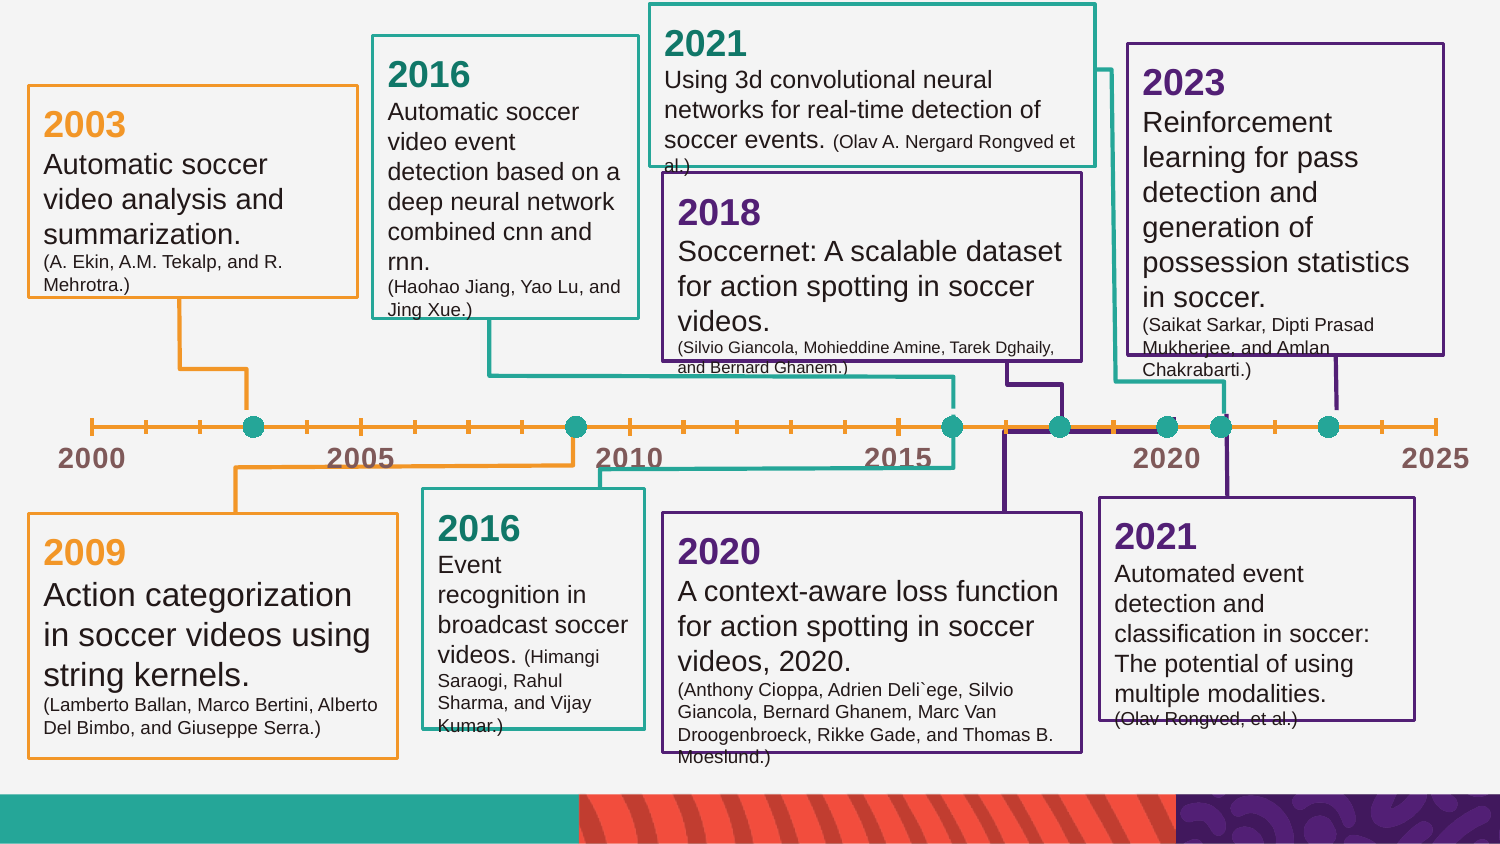

2021
Using 3d convolutional neural networks for real-time detection of soccer events. (Olav A. Nergard Rongved et al.)

2016
Automatic soccer video event detection based on a deep neural network combined cnn and rnn.
(Haohao Jiang, Yao Lu, and Jing Xue.)

2023
Reinforcement learning for pass detection and generation of possession statistics in soccer.
(Saikat Sarkar, Dipti Prasad Mukherjee, and Amlan Chakrabarti.)

2003
Automatic soccer video analysis and summarization.
(A. Ekin, A.M. Tekalp, and R. Mehrotra.)

2018
Soccernet: A scalable dataset for action spotting in soccer videos.
(Silvio Giancola, Mohieddine Amine, Tarek Dghaily, and Bernard Ghanem.)

### Chart

| Category | Y-values |
|---|---|

2016
Event recognition in broadcast soccer videos. (Himangi Saraogi, Rahul Sharma, and Vijay Kumar.)

2021
Automated event detection and classification in soccer: The potential of using multiple modalities.
(Olav Rongved, et al.)

2020
A context-aware loss function for action spotting in soccer videos, 2020.
(Anthony Cioppa, Adrien Deli`ege, Silvio Giancola, Bernard Ghanem, Marc Van Droogenbroeck, Rikke Gade, and Thomas B. Moeslund.)

2009
Action categorization in soccer videos using string kernels.
(Lamberto Ballan, Marco Bertini, Alberto Del Bimbo, and Giuseppe Serra.)